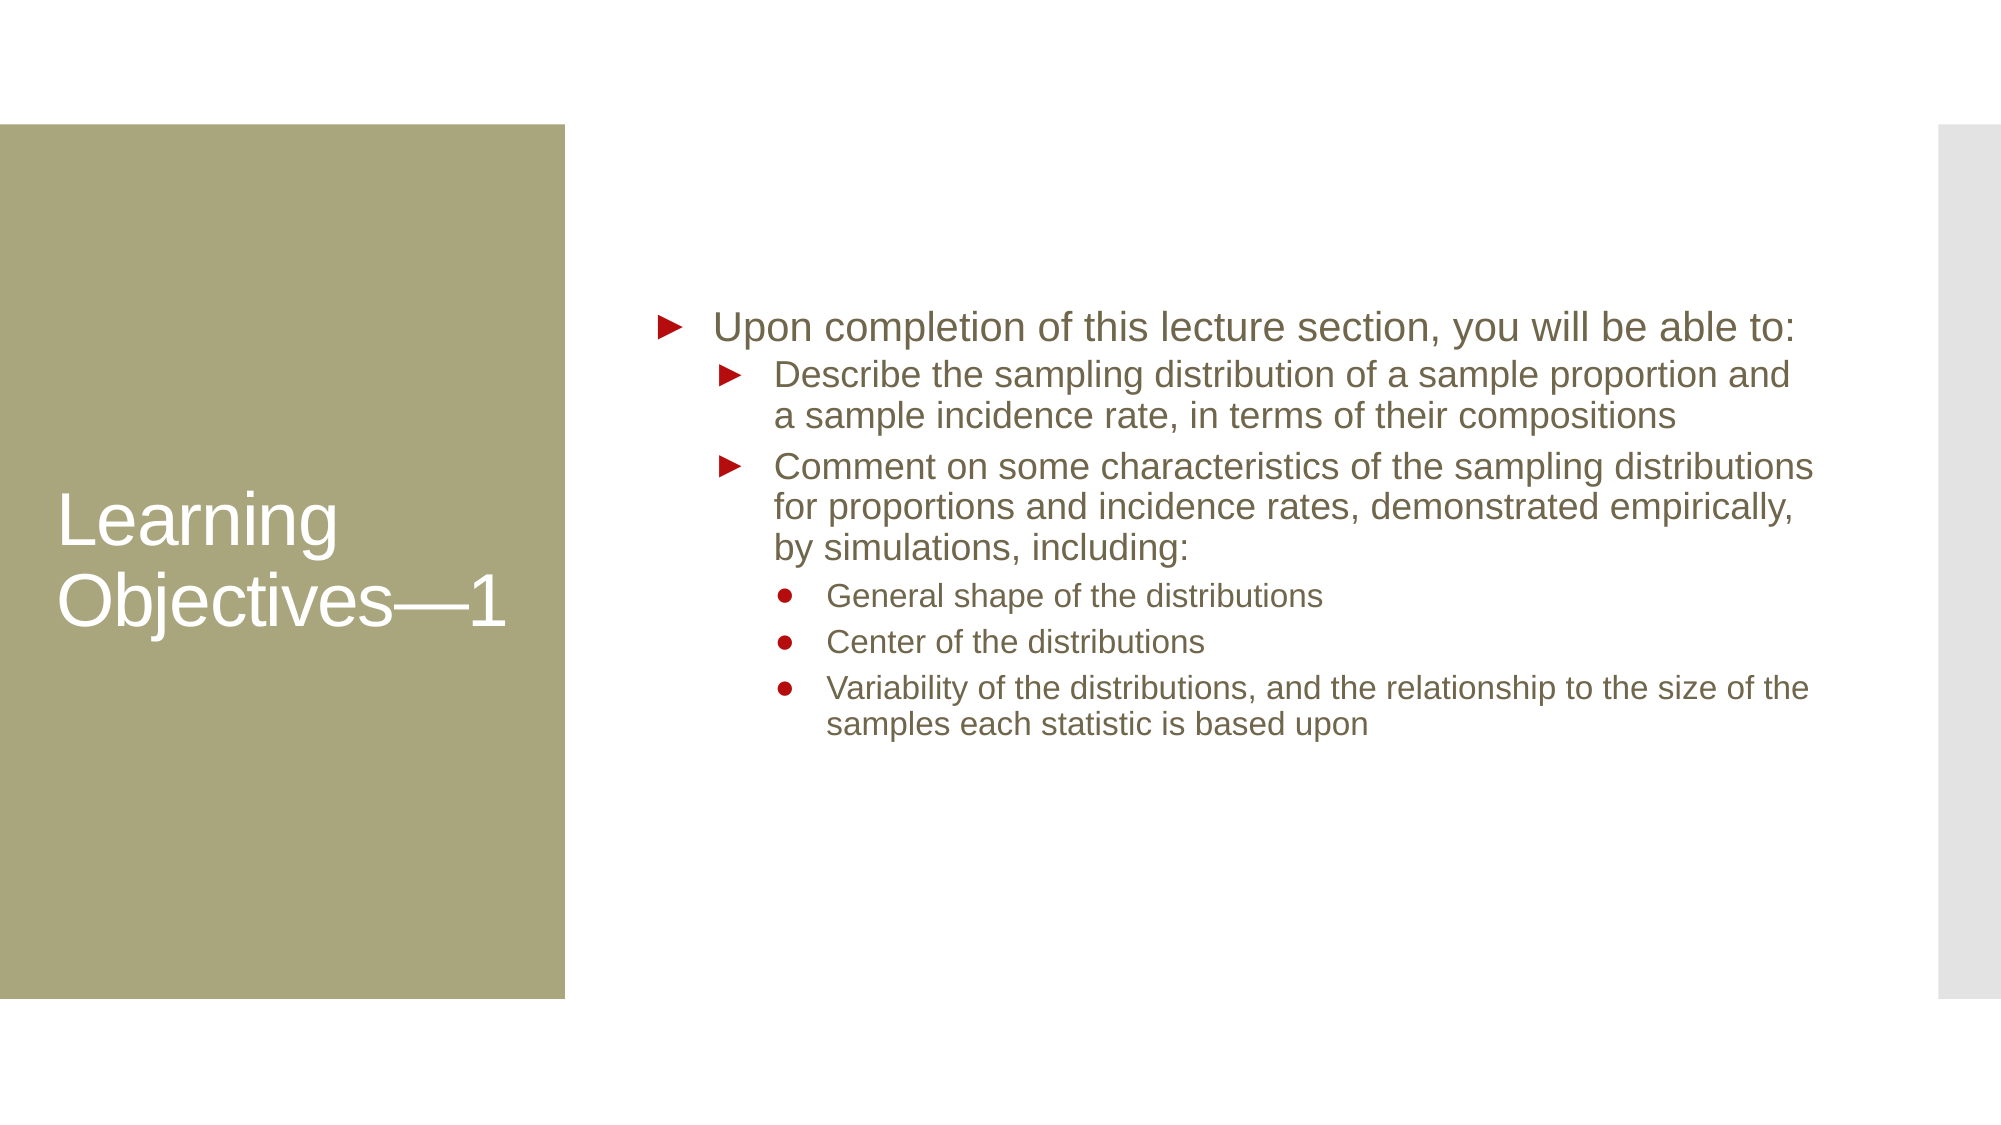

Upon completion of this lecture section, you will be able to:
Describe the sampling distribution of a sample proportion and a sample incidence rate, in terms of their compositions
Comment on some characteristics of the sampling distributions for proportions and incidence rates, demonstrated empirically, by simulations, including:
General shape of the distributions
Center of the distributions
Variability of the distributions, and the relationship to the size of the samples each statistic is based upon

# Learning Objectives—1